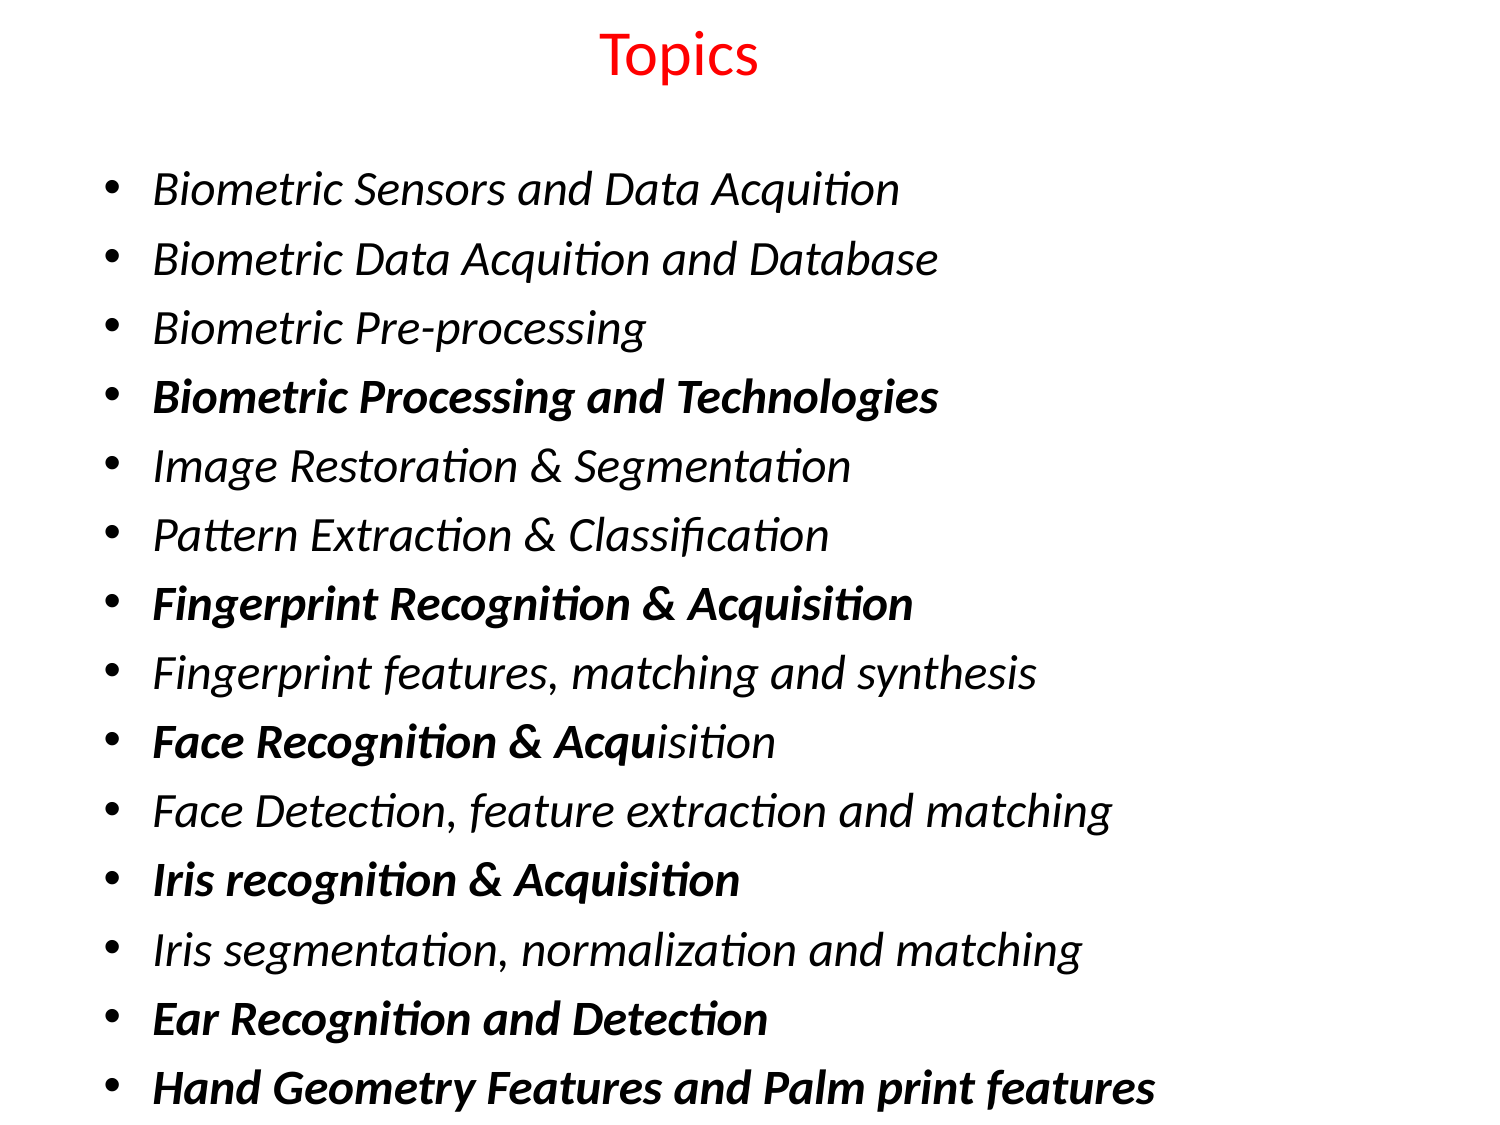

# Topics
Biometric Sensors and Data Acquition
Biometric Data Acquition and Database
Biometric Pre-processing
Biometric Processing and Technologies
Image Restoration & Segmentation
Pattern Extraction & Classification
Fingerprint Recognition & Acquisition
Fingerprint features, matching and synthesis
Face Recognition & Acquisition
Face Detection, feature extraction and matching
Iris recognition & Acquisition
Iris segmentation, normalization and matching
Ear Recognition and Detection
Hand Geometry Features and Palm print features